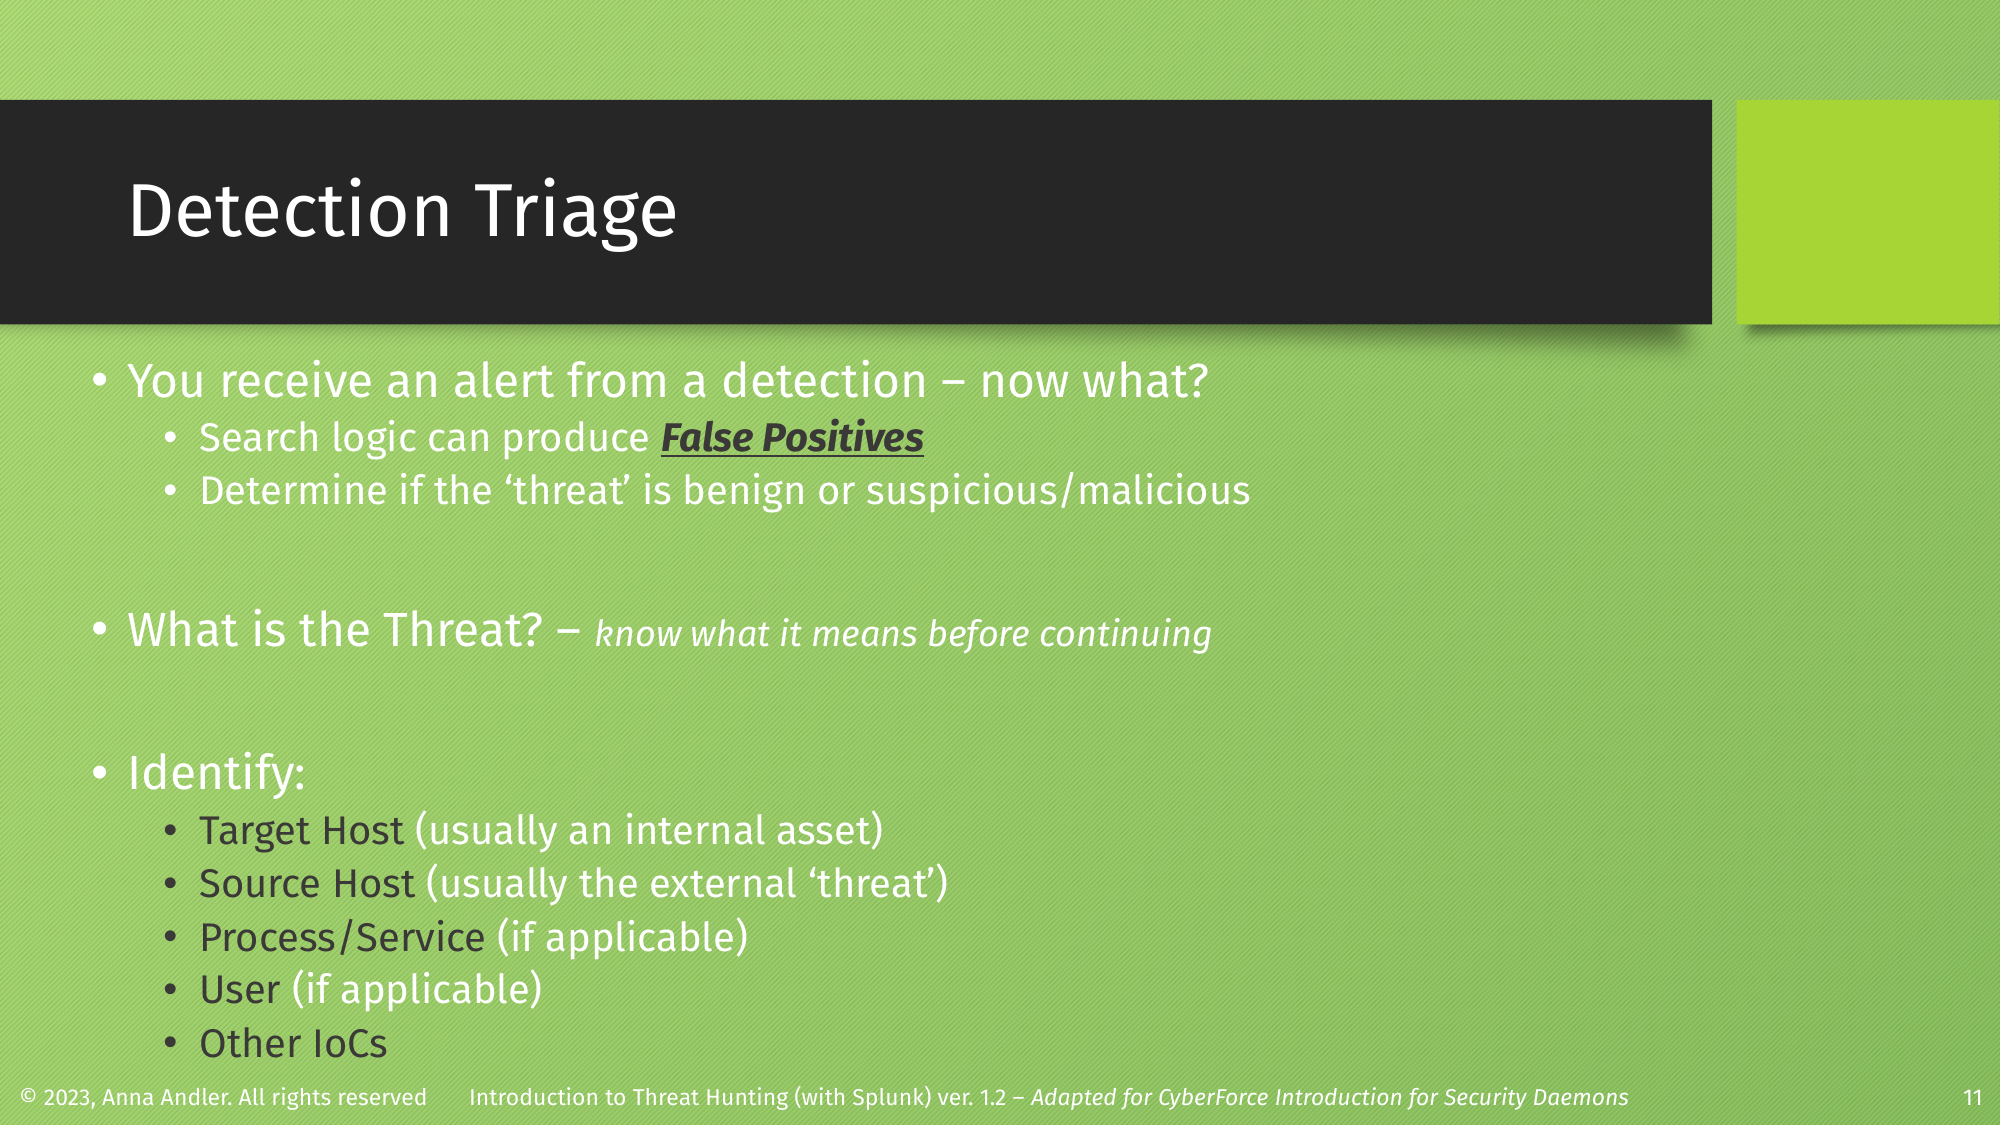

# Detection Triage
You receive an alert from a detection – now what?
Search logic can produce False Positives
Determine if the ‘threat’ is benign or suspicious/malicious

What is the Threat? – know what it means before continuing

Identify:
Target Host (usually an internal asset)
Source Host (usually the external ‘threat’)
Process/Service (if applicable)
User (if applicable)
Other IoCs

© 2023, Anna Andler. All rights reserved	Introduction to Threat Hunting (with Splunk) ver. 1.2 – Adapted for CyberForce Introduction for Security Daemons		                        11